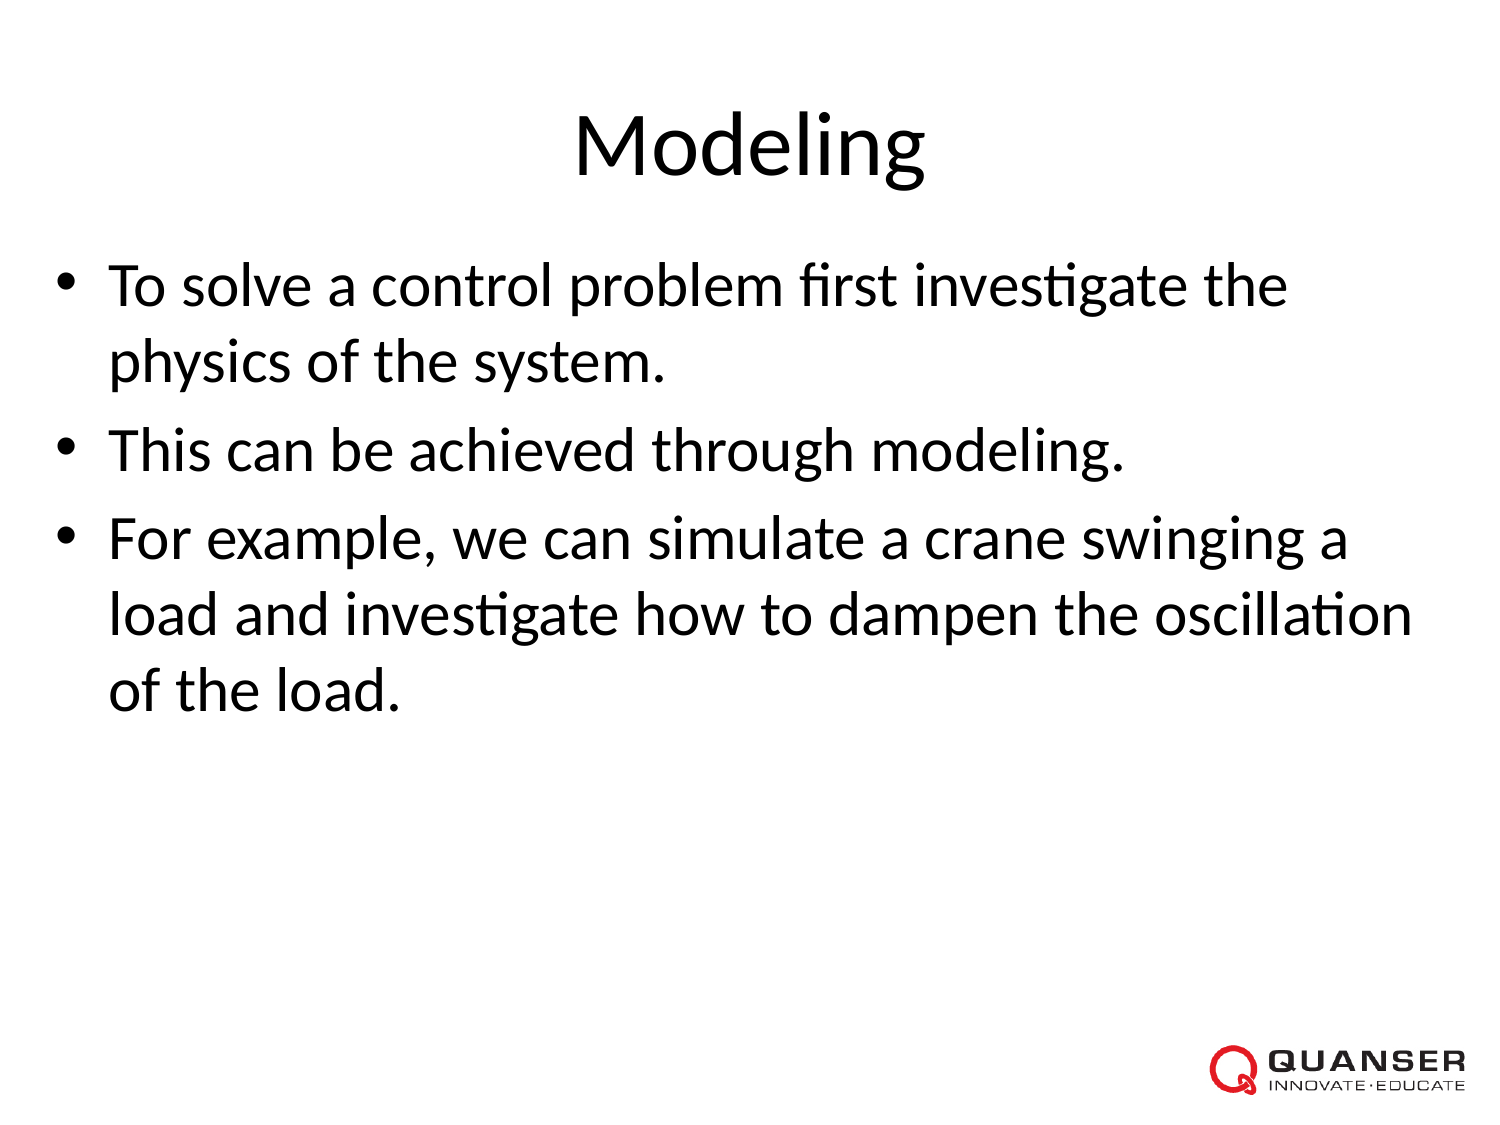

# Modeling
To solve a control problem first investigate the physics of the system.
This can be achieved through modeling.
For example, we can simulate a crane swinging a load and investigate how to dampen the oscillation of the load.